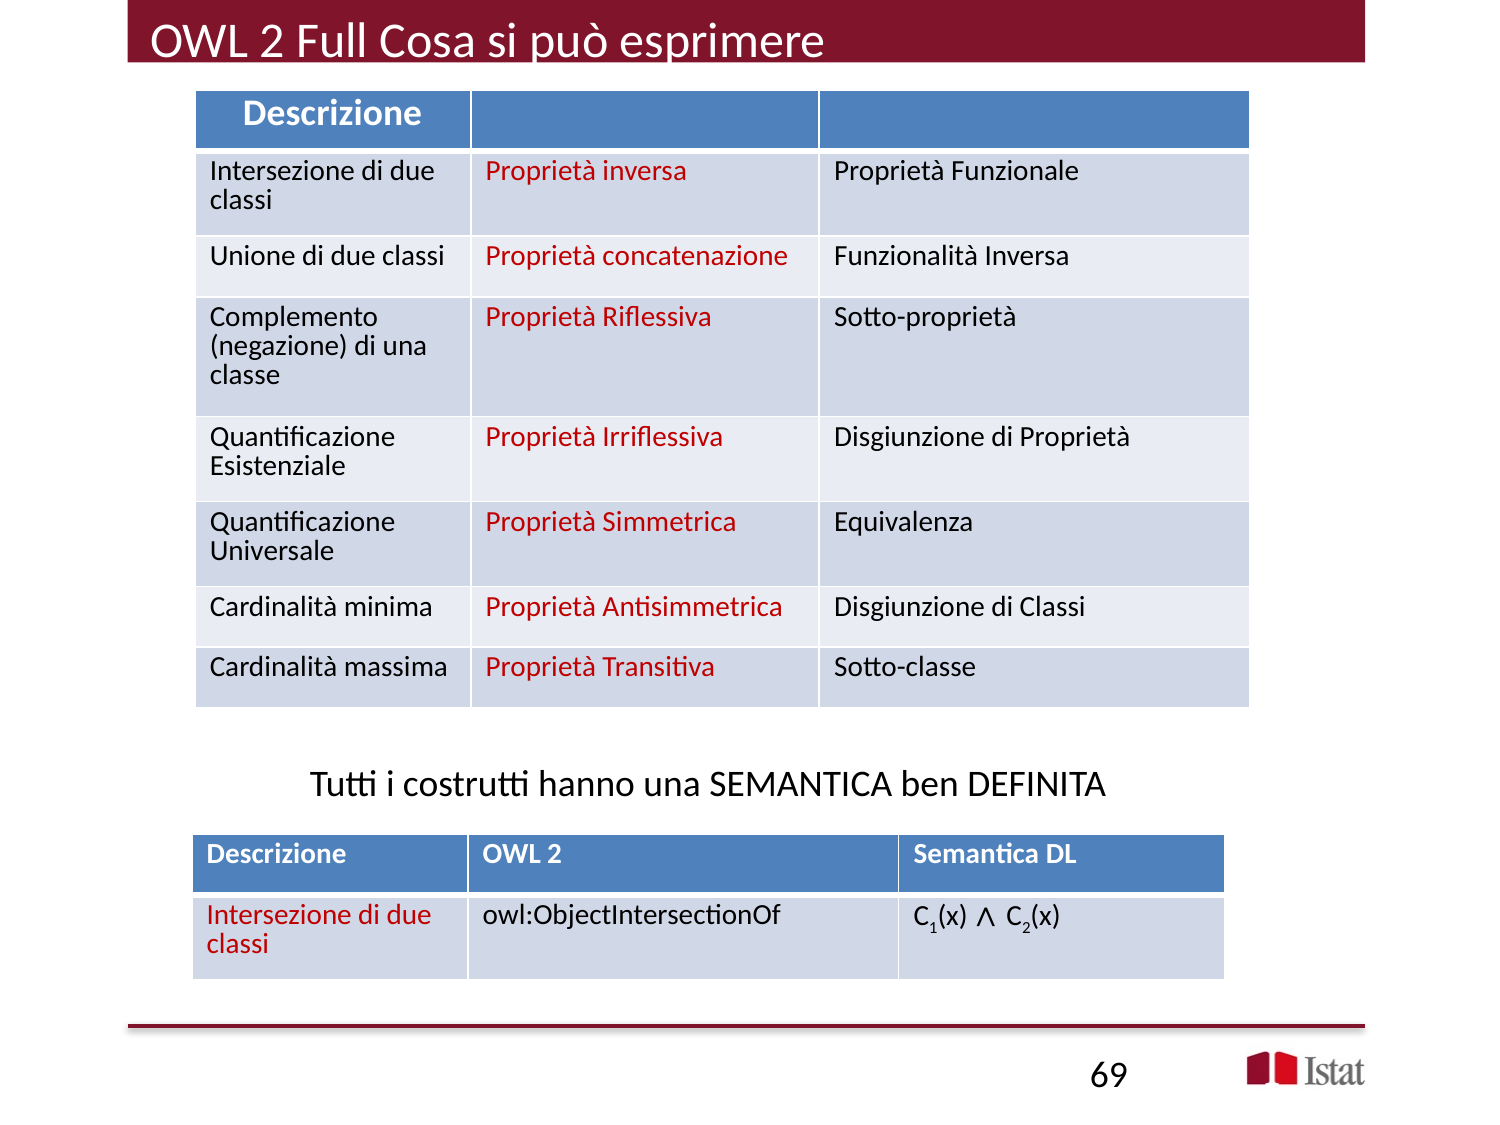

OWL 2 Full Cosa si può esprimere
| Descrizione |  |  |
| --- | --- | --- |
| Intersezione di due classi | Proprietà inversa | Proprietà Funzionale |
| Unione di due classi | Proprietà concatenazione | Funzionalità Inversa |
| Complemento (negazione) di una classe | Proprietà Riflessiva | Sotto-proprietà |
| Quantificazione Esistenziale | Proprietà Irriflessiva | Disgiunzione di Proprietà |
| Quantificazione Universale | Proprietà Simmetrica | Equivalenza |
| Cardinalità minima | Proprietà Antisimmetrica | Disgiunzione di Classi |
| Cardinalità massima | Proprietà Transitiva | Sotto-classe |
Tutti i costrutti hanno una SEMANTICA ben DEFINITA
| Descrizione | OWL 2 | Semantica DL |
| --- | --- | --- |
| Intersezione di due classi | owl:ObjectIntersectionOf | C1(x) ∧ C2(x) |
69